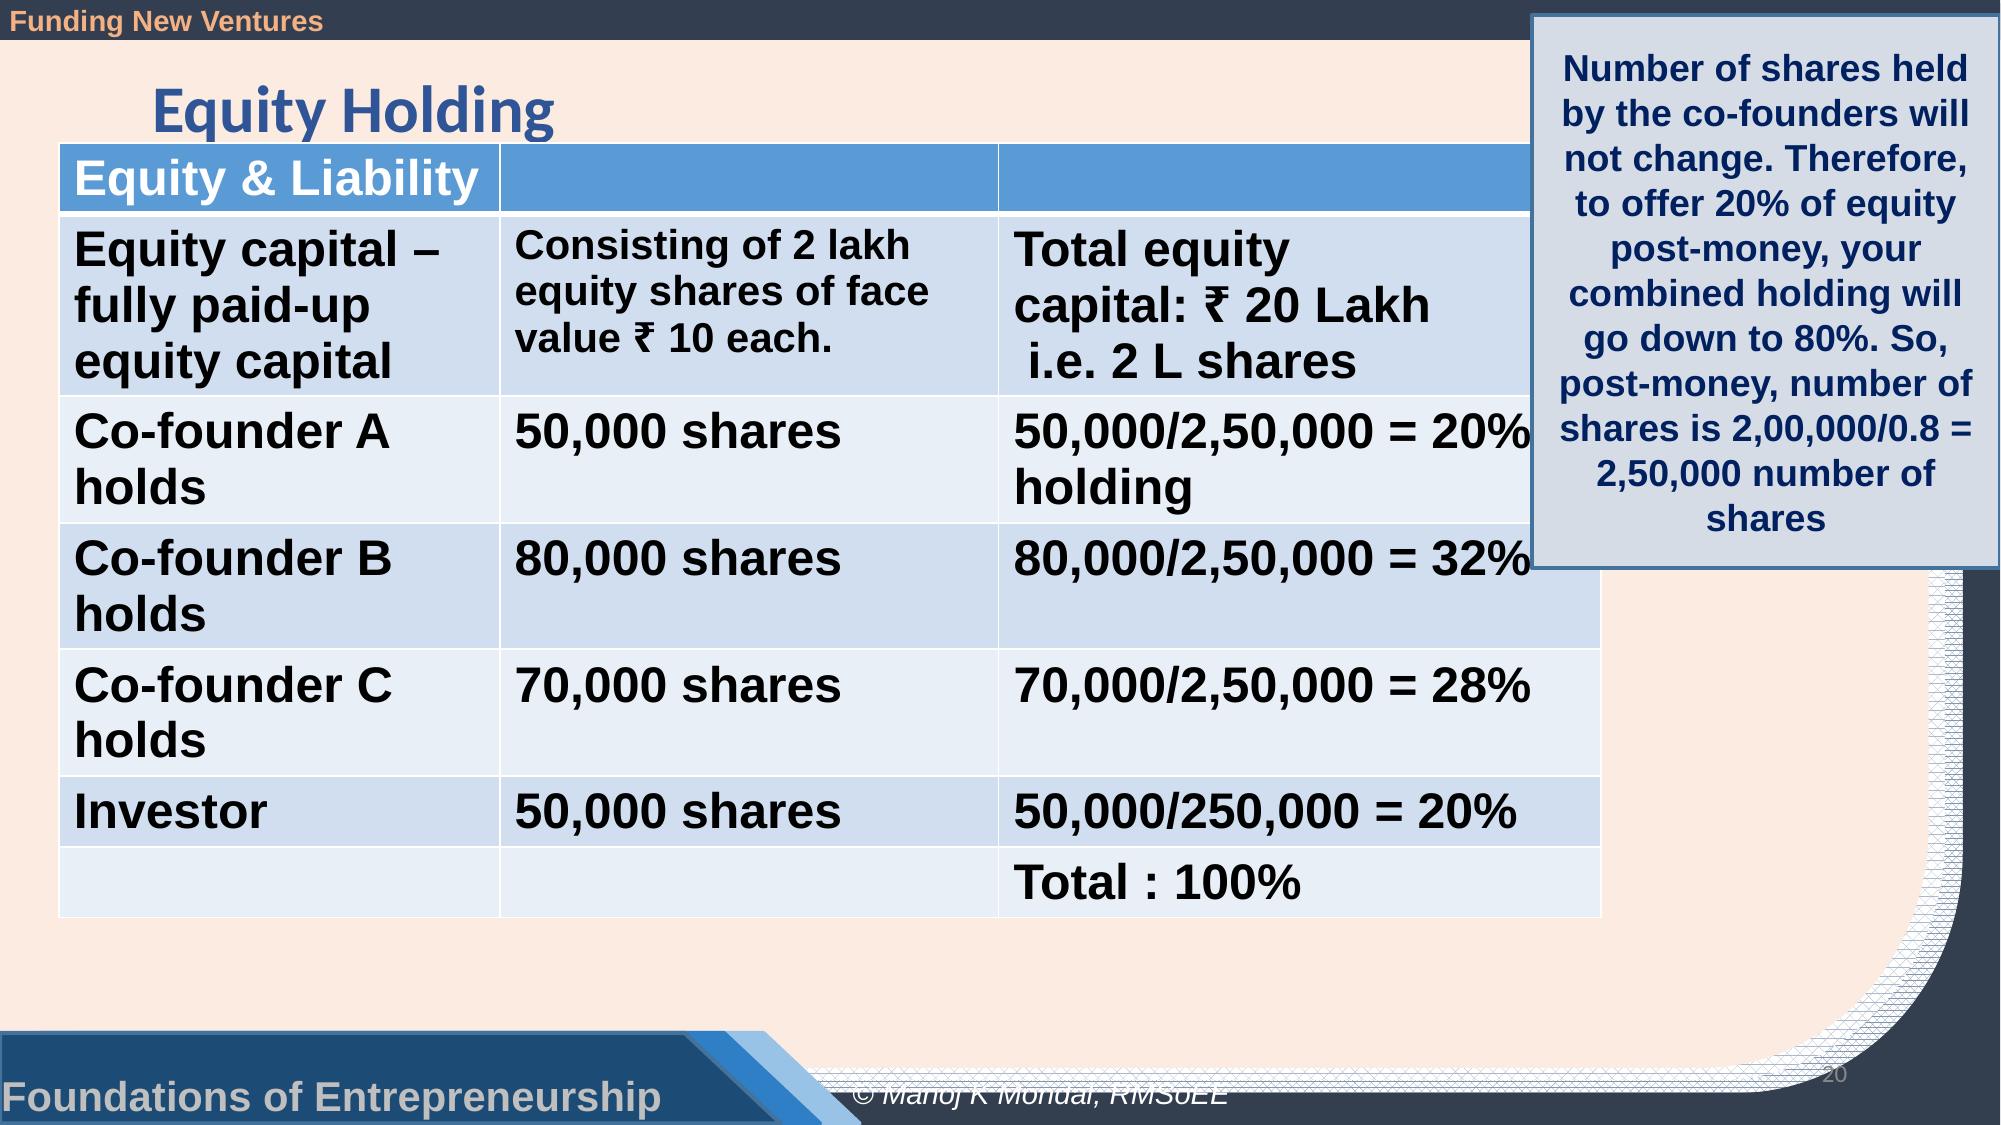

Number of shares held by the co-founders will not change. Therefore, to offer 20% of equity post-money, your combined holding will go down to 80%. So, post-money, number of shares is 2,00,000/0.8 = 2,50,000 number of shares
# Equity Holding
| Equity & Liability |  |  |
| --- | --- | --- |
| Equity capital – fully paid-up equity capital | Consisting of 2 lakh equity shares of face value ₹ 10 each. | Total equity capital: ₹ 20 Lakh i.e. 2 L shares |
| Co-founder A holds | 50,000 shares | 50,000/2,50,000 = 20% holding |
| Co-founder B holds | 80,000 shares | 80,000/2,50,000 = 32% |
| Co-founder C holds | 70,000 shares | 70,000/2,50,000 = 28% |
| Investor | 50,000 shares | 50,000/250,000 = 20% |
|  |  | Total : 100% |
20